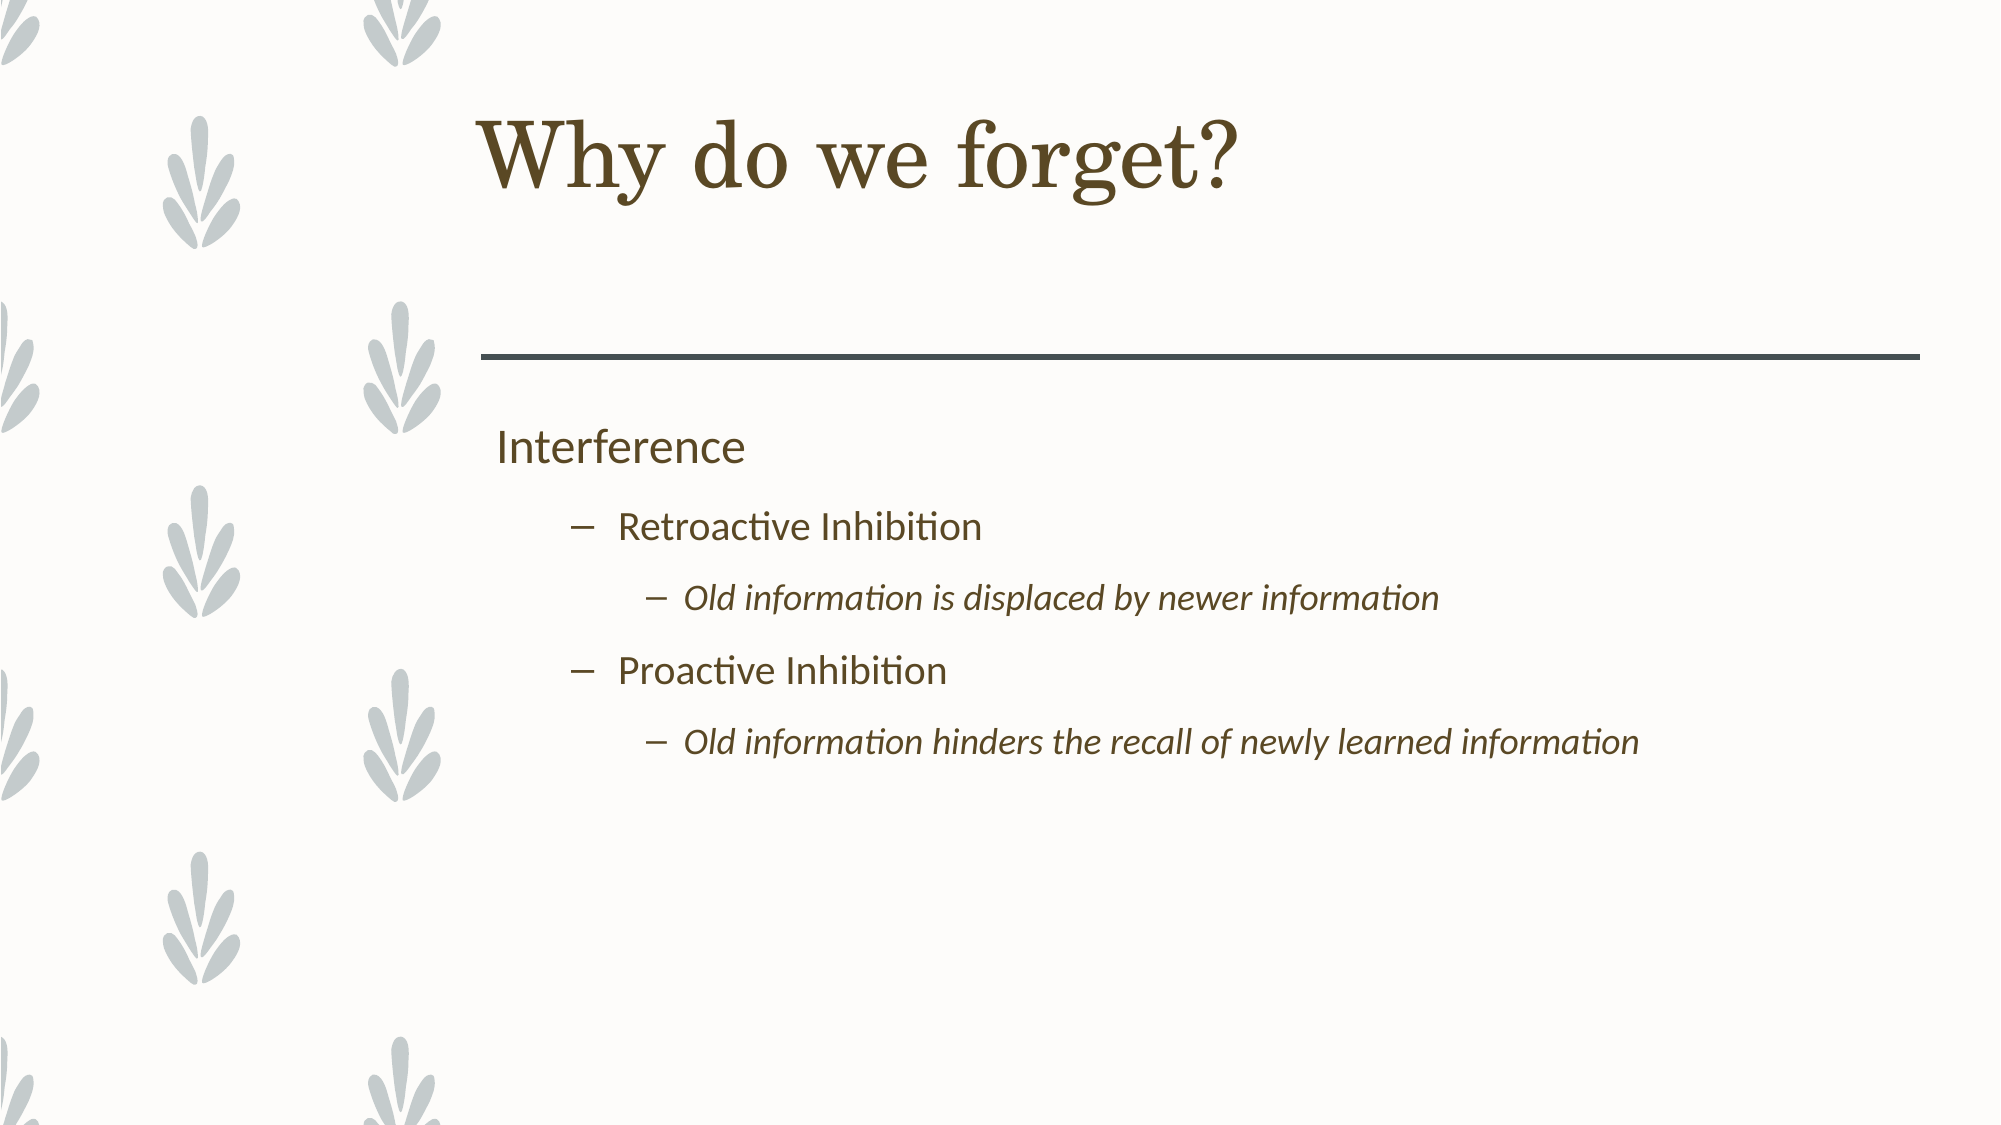

# Why do we forget?
Interference
Retroactive Inhibition
Old information is displaced by newer information
Proactive Inhibition
Old information hinders the recall of newly learned information